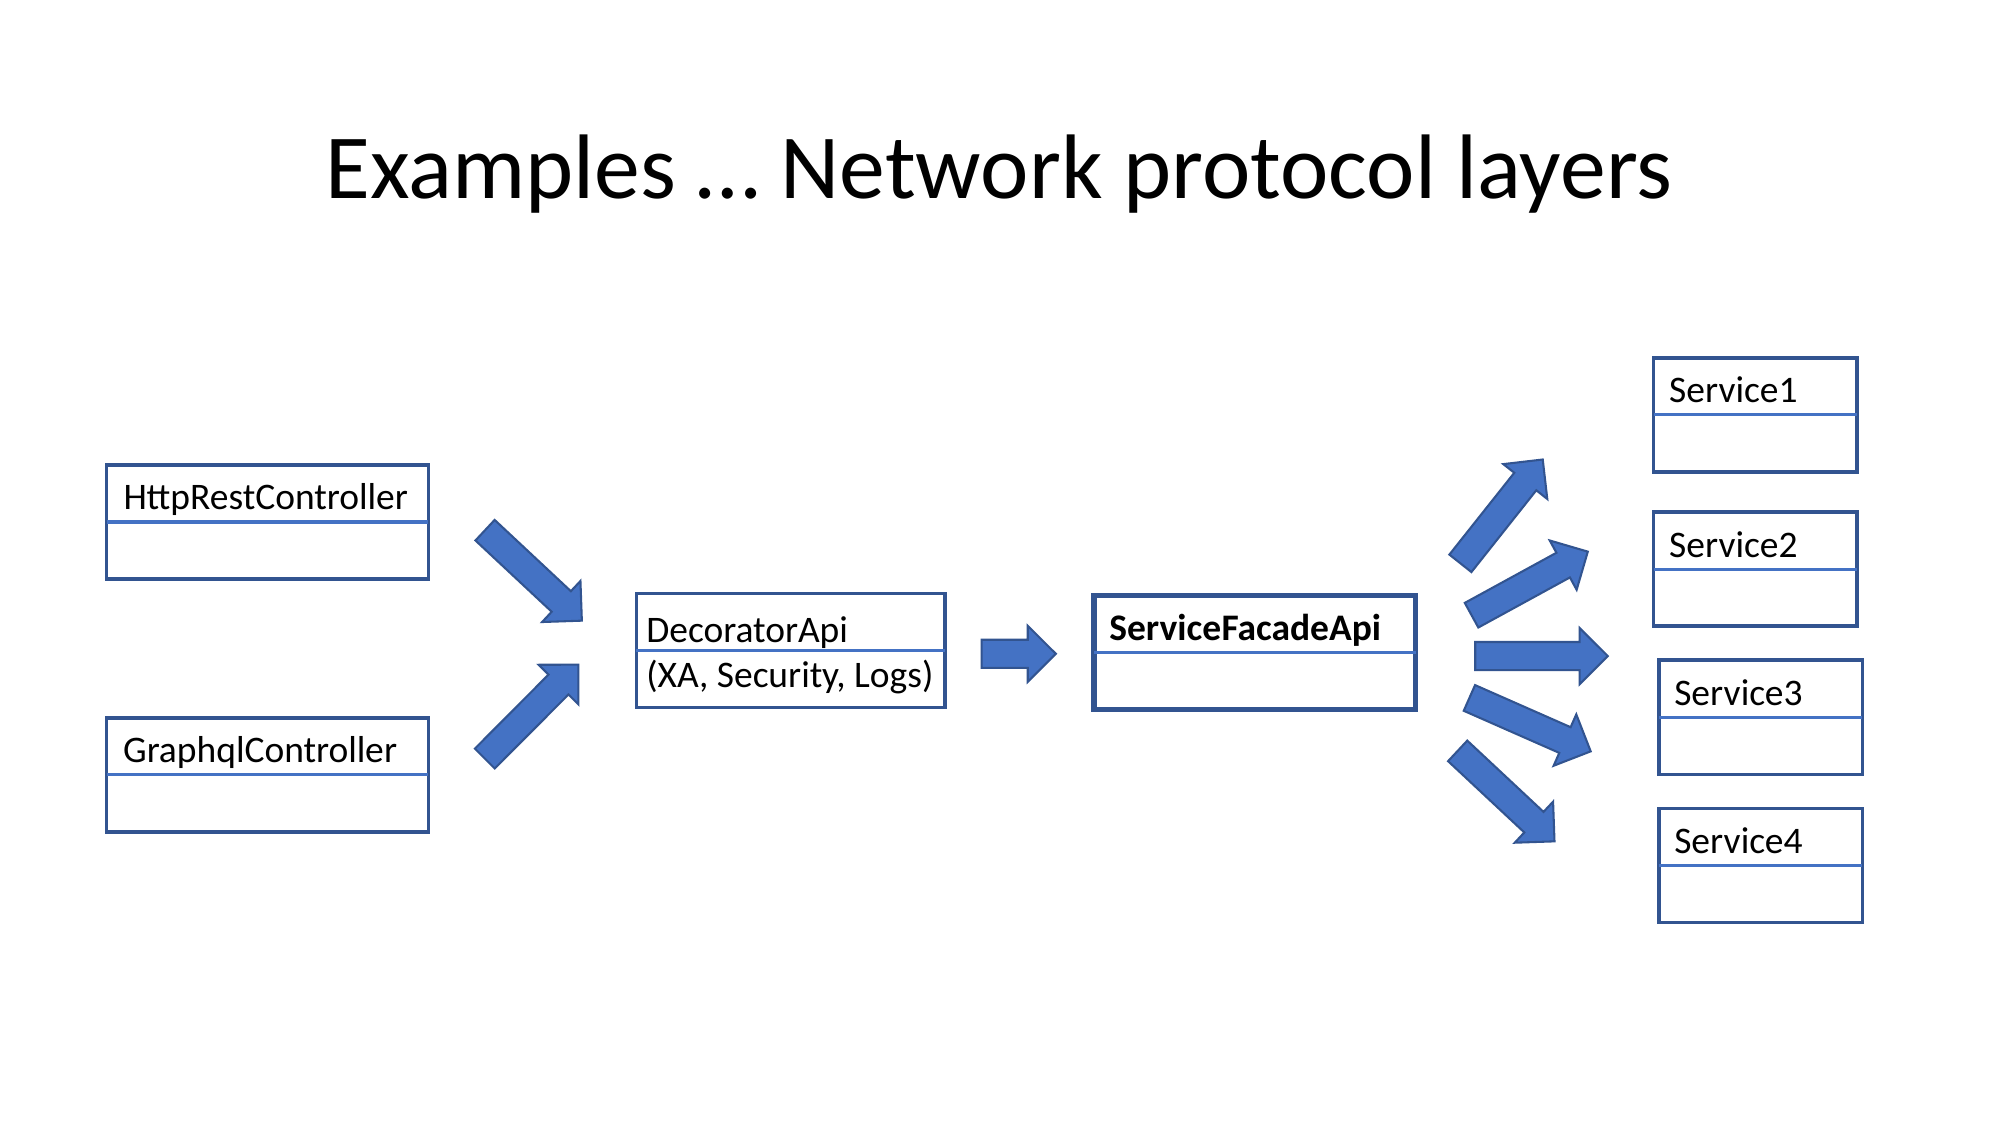

# Examples … Network protocol layers

Service1

HttpRestController

Service2

ServiceFacadeApi
DecoratorApi
(XA, Security, Logs)

Service3

GraphqlController

Service4